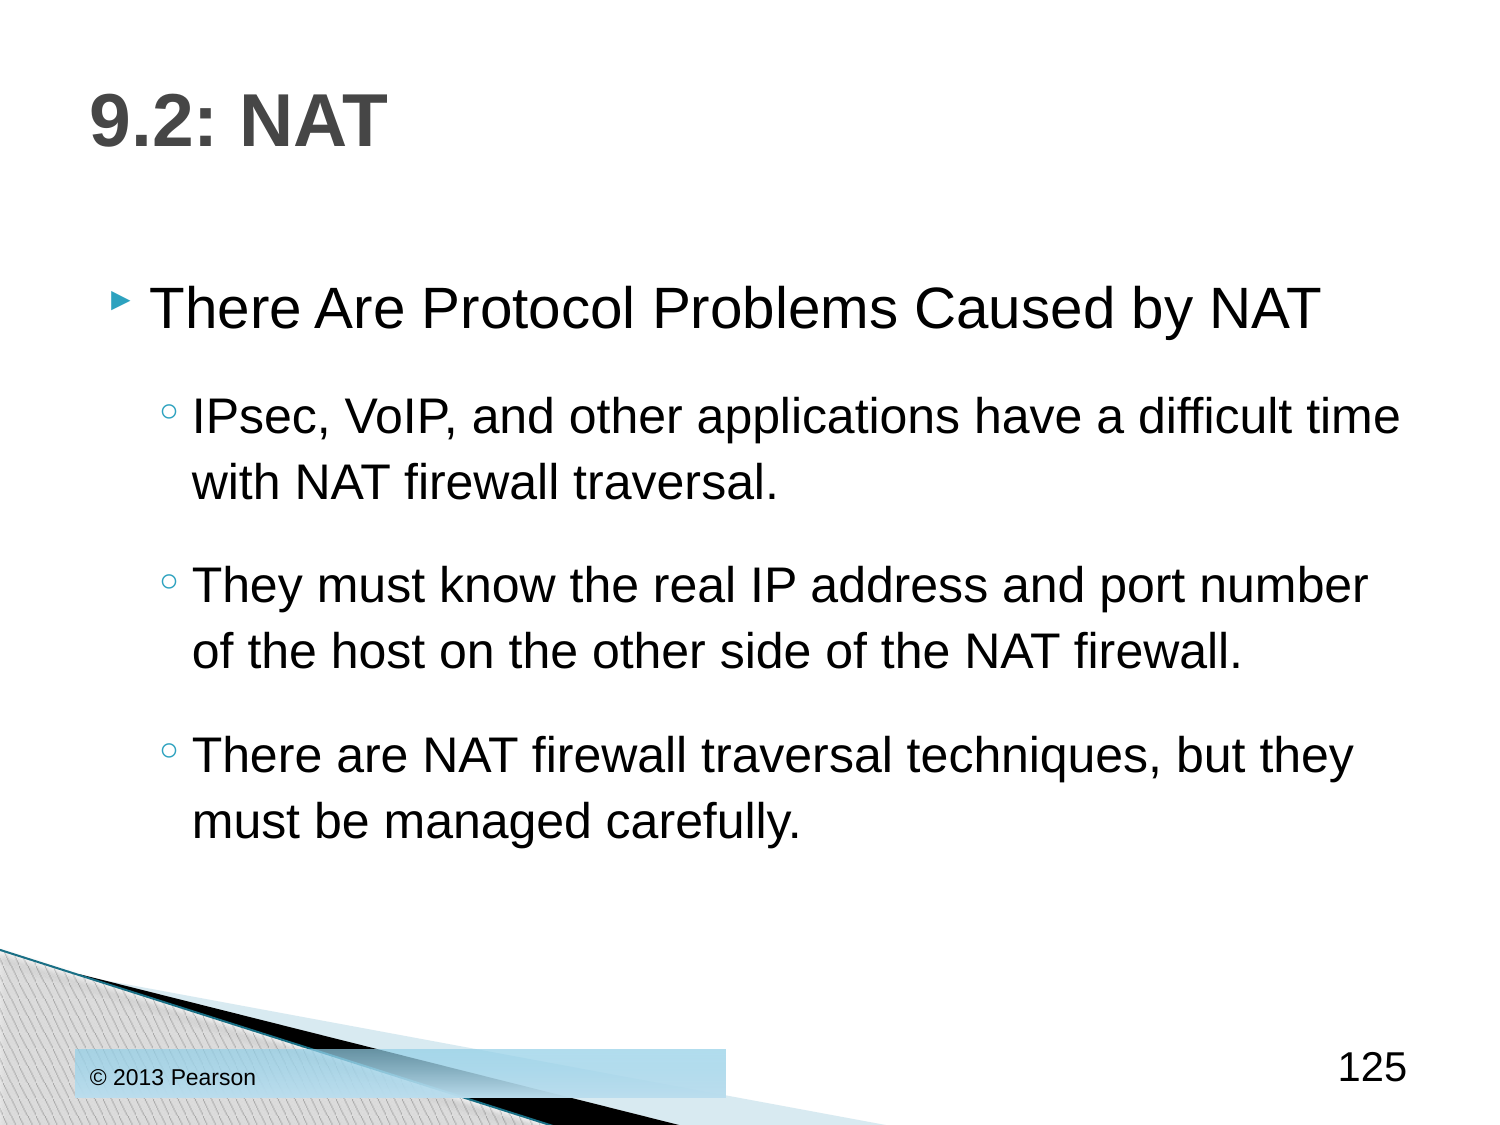

# 9.2: NAT
There Are Protocol Problems Caused by NAT
IPsec, VoIP, and other applications have a difficult time with NAT firewall traversal.
They must know the real IP address and port number of the host on the other side of the NAT firewall.
There are NAT firewall traversal techniques, but they must be managed carefully.
125
© 2013 Pearson